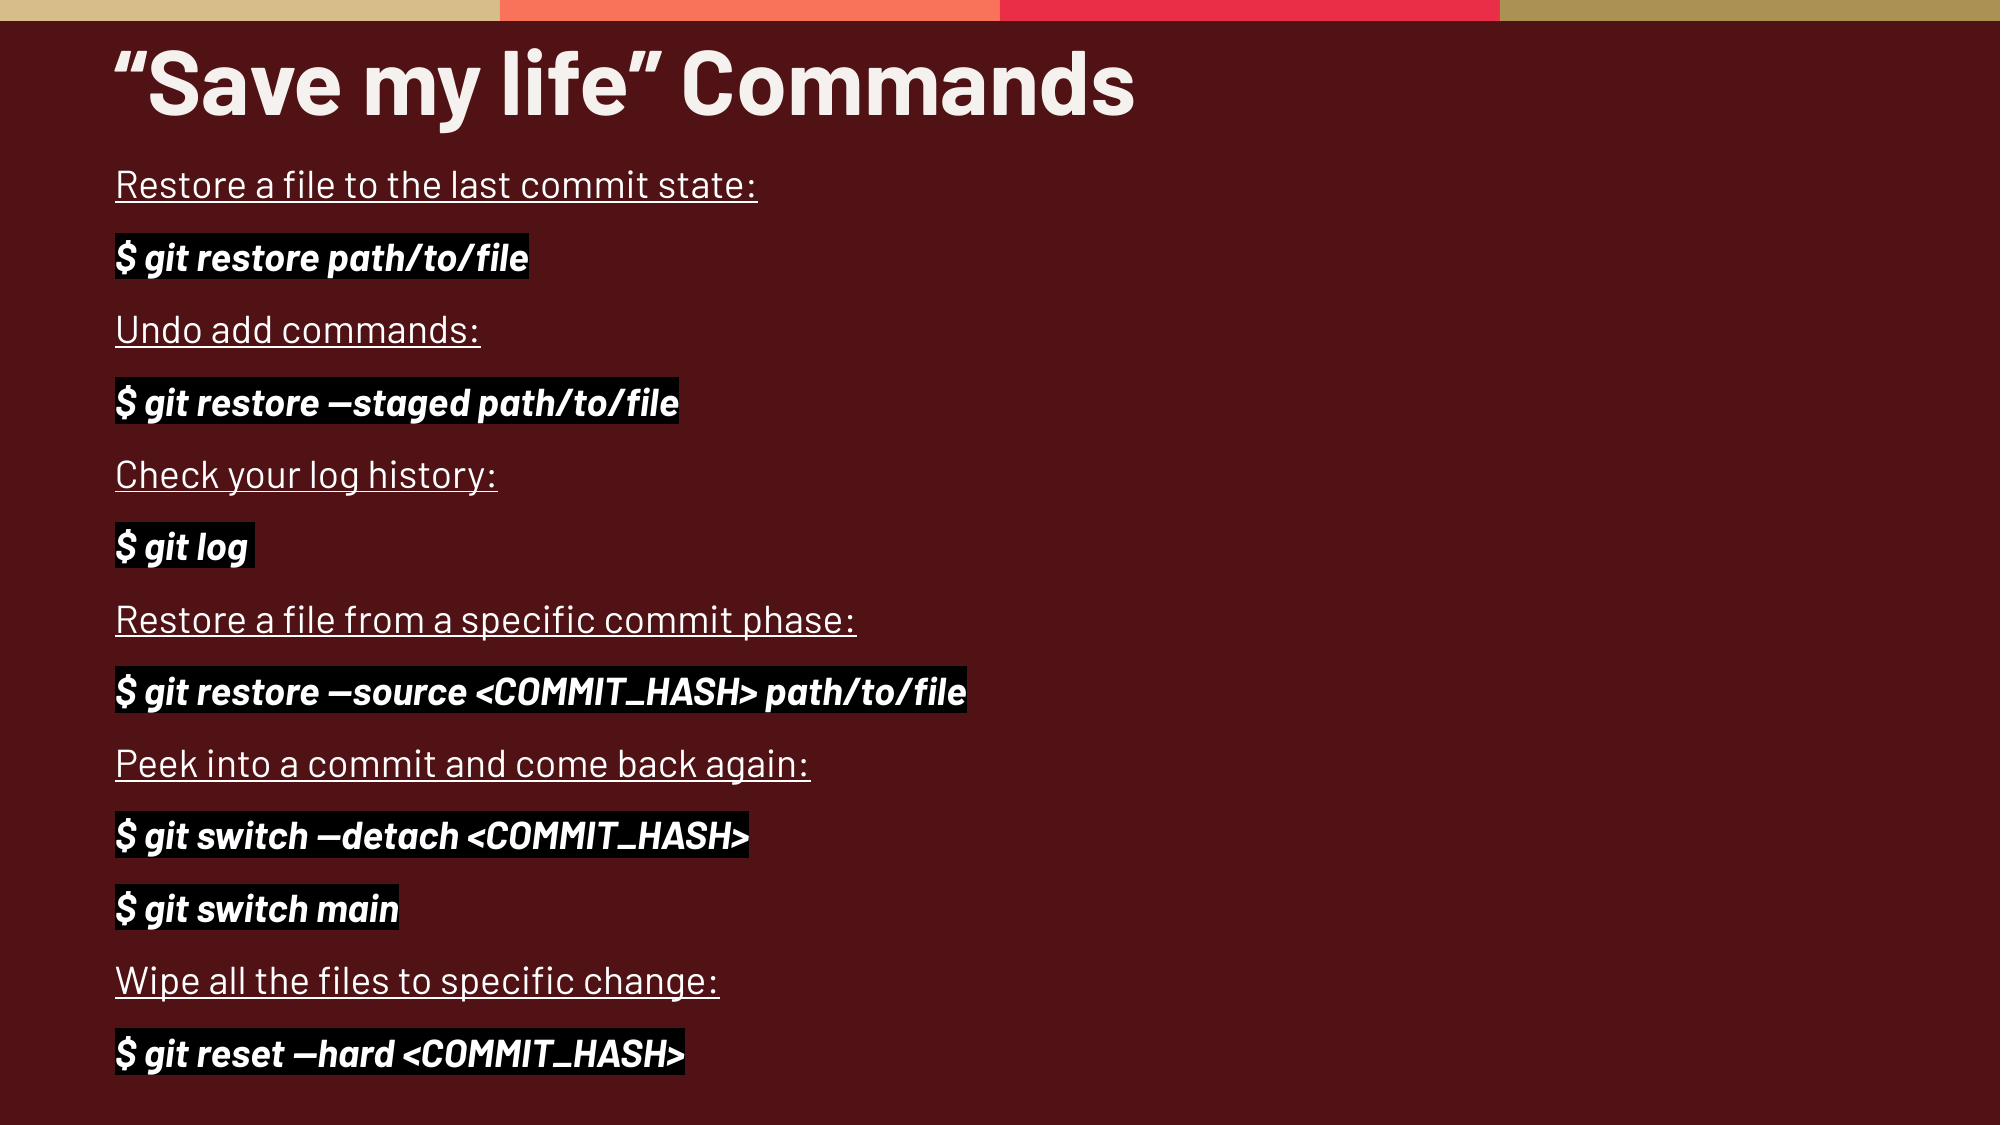

# “Save my life” Commands
Restore a file to the last commit state:
$ git restore path/to/file
Undo add commands:
$ git restore --staged path/to/file
Check your log history:
$ git log
Restore a file from a specific commit phase:
$ git restore --source <COMMIT_HASH> path/to/file
Peek into a commit and come back again:
$ git switch --detach <COMMIT_HASH>
$ git switch main
Wipe all the files to specific change:
$ git reset --hard <COMMIT_HASH>